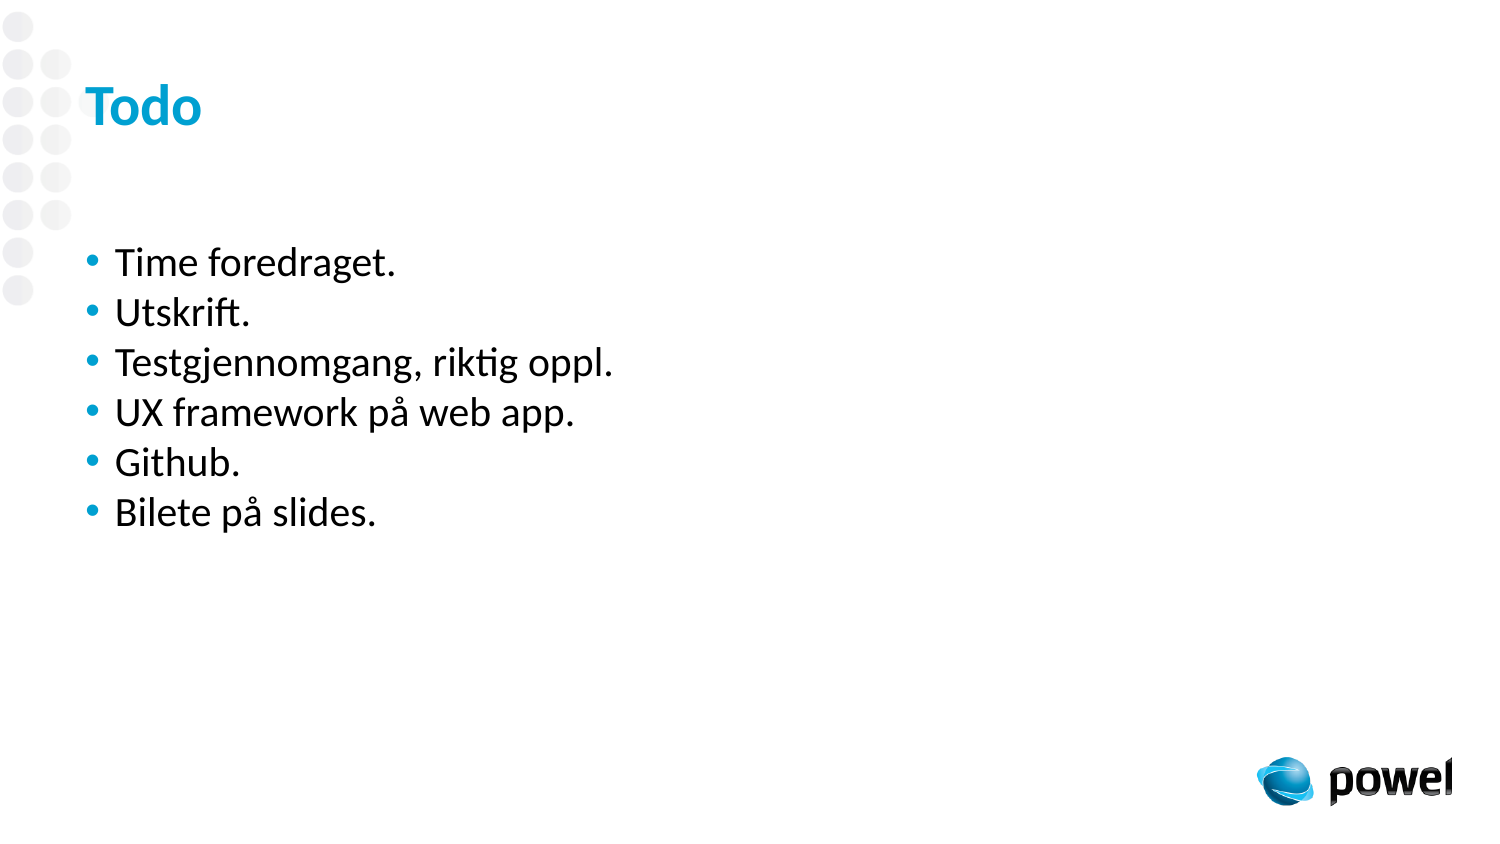

# Todo

Time foredraget.
Utskrift.
Testgjennomgang, riktig oppl.
UX framework på web app.
Github.
Bilete på slides.